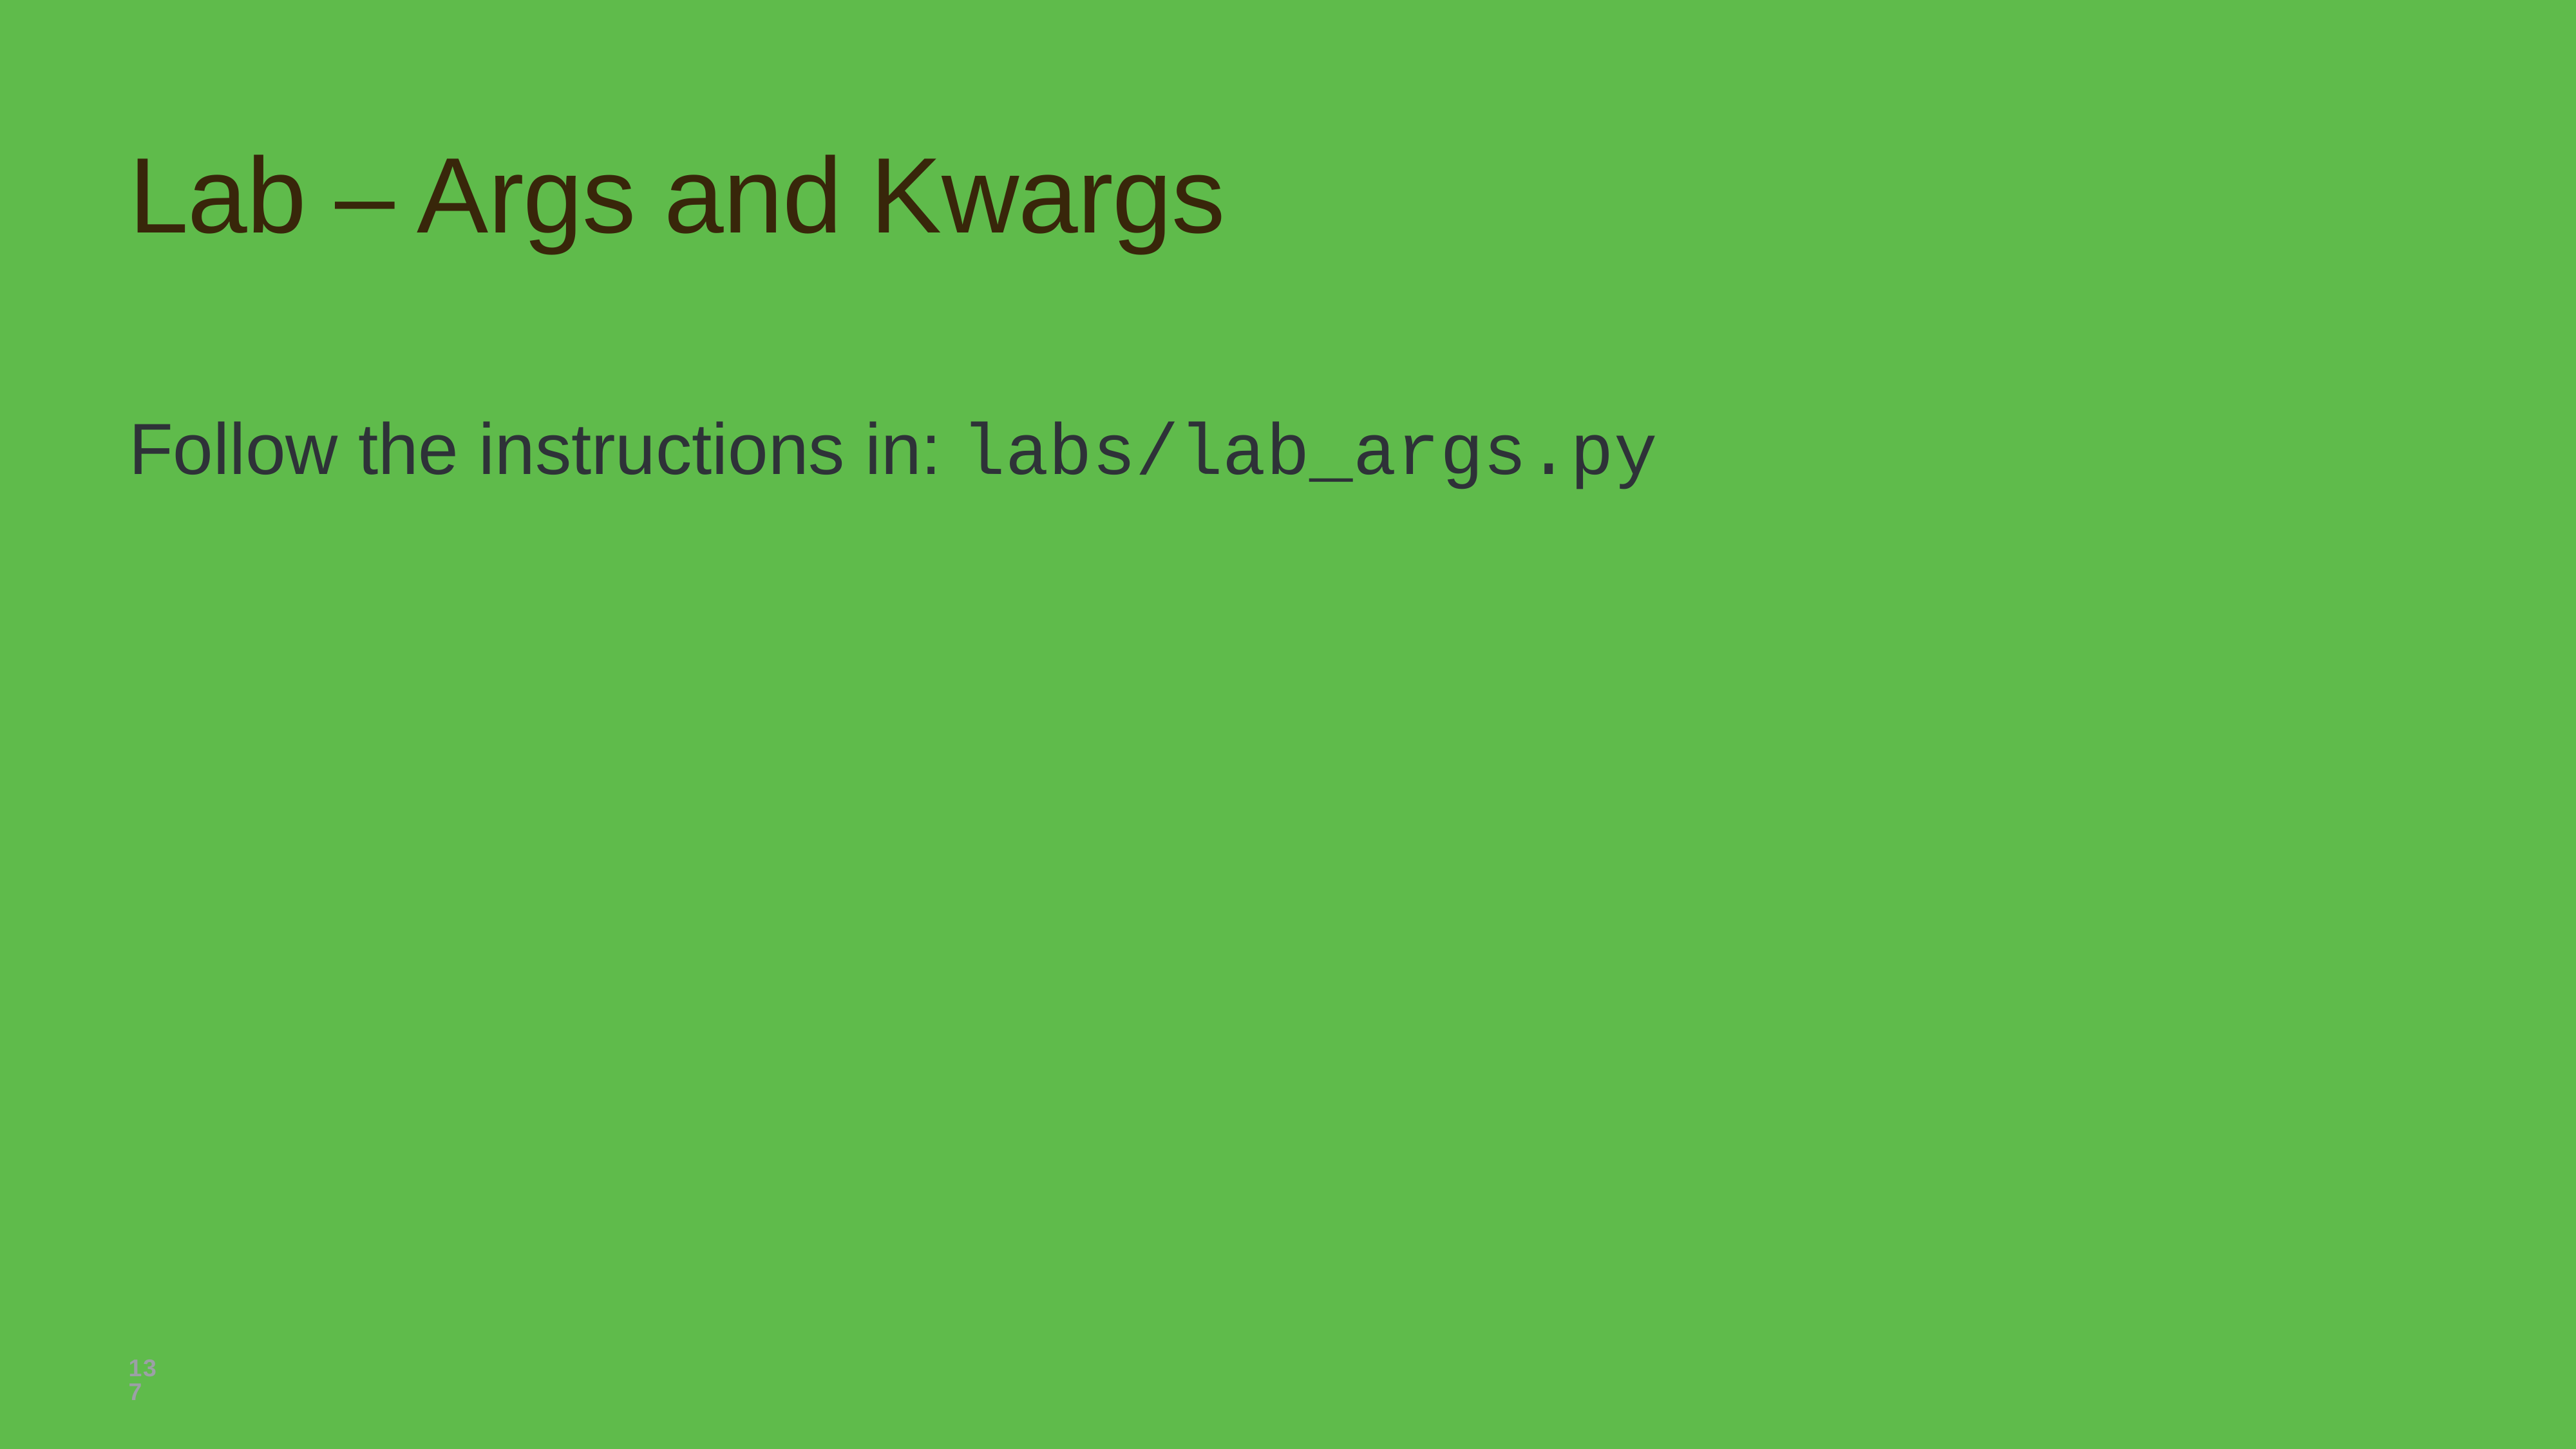

# Lab – Args and Kwargs

Follow the instructions in: labs/lab_args.py

137